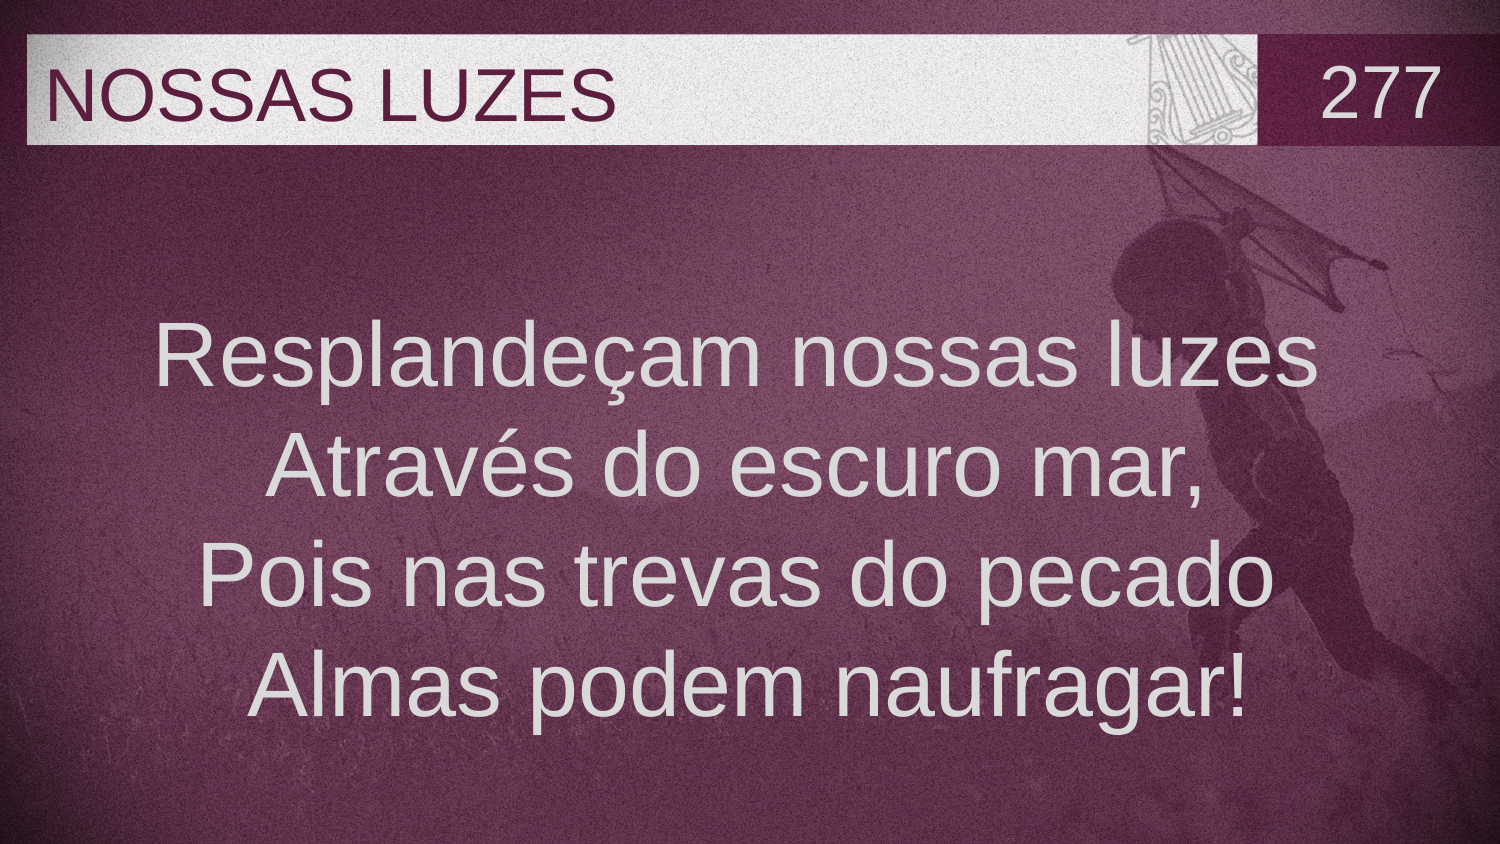

# NOSSAS LUZES
277
Resplandeçam nossas luzes
Através do escuro mar,
Pois nas trevas do pecado
Almas podem naufragar!